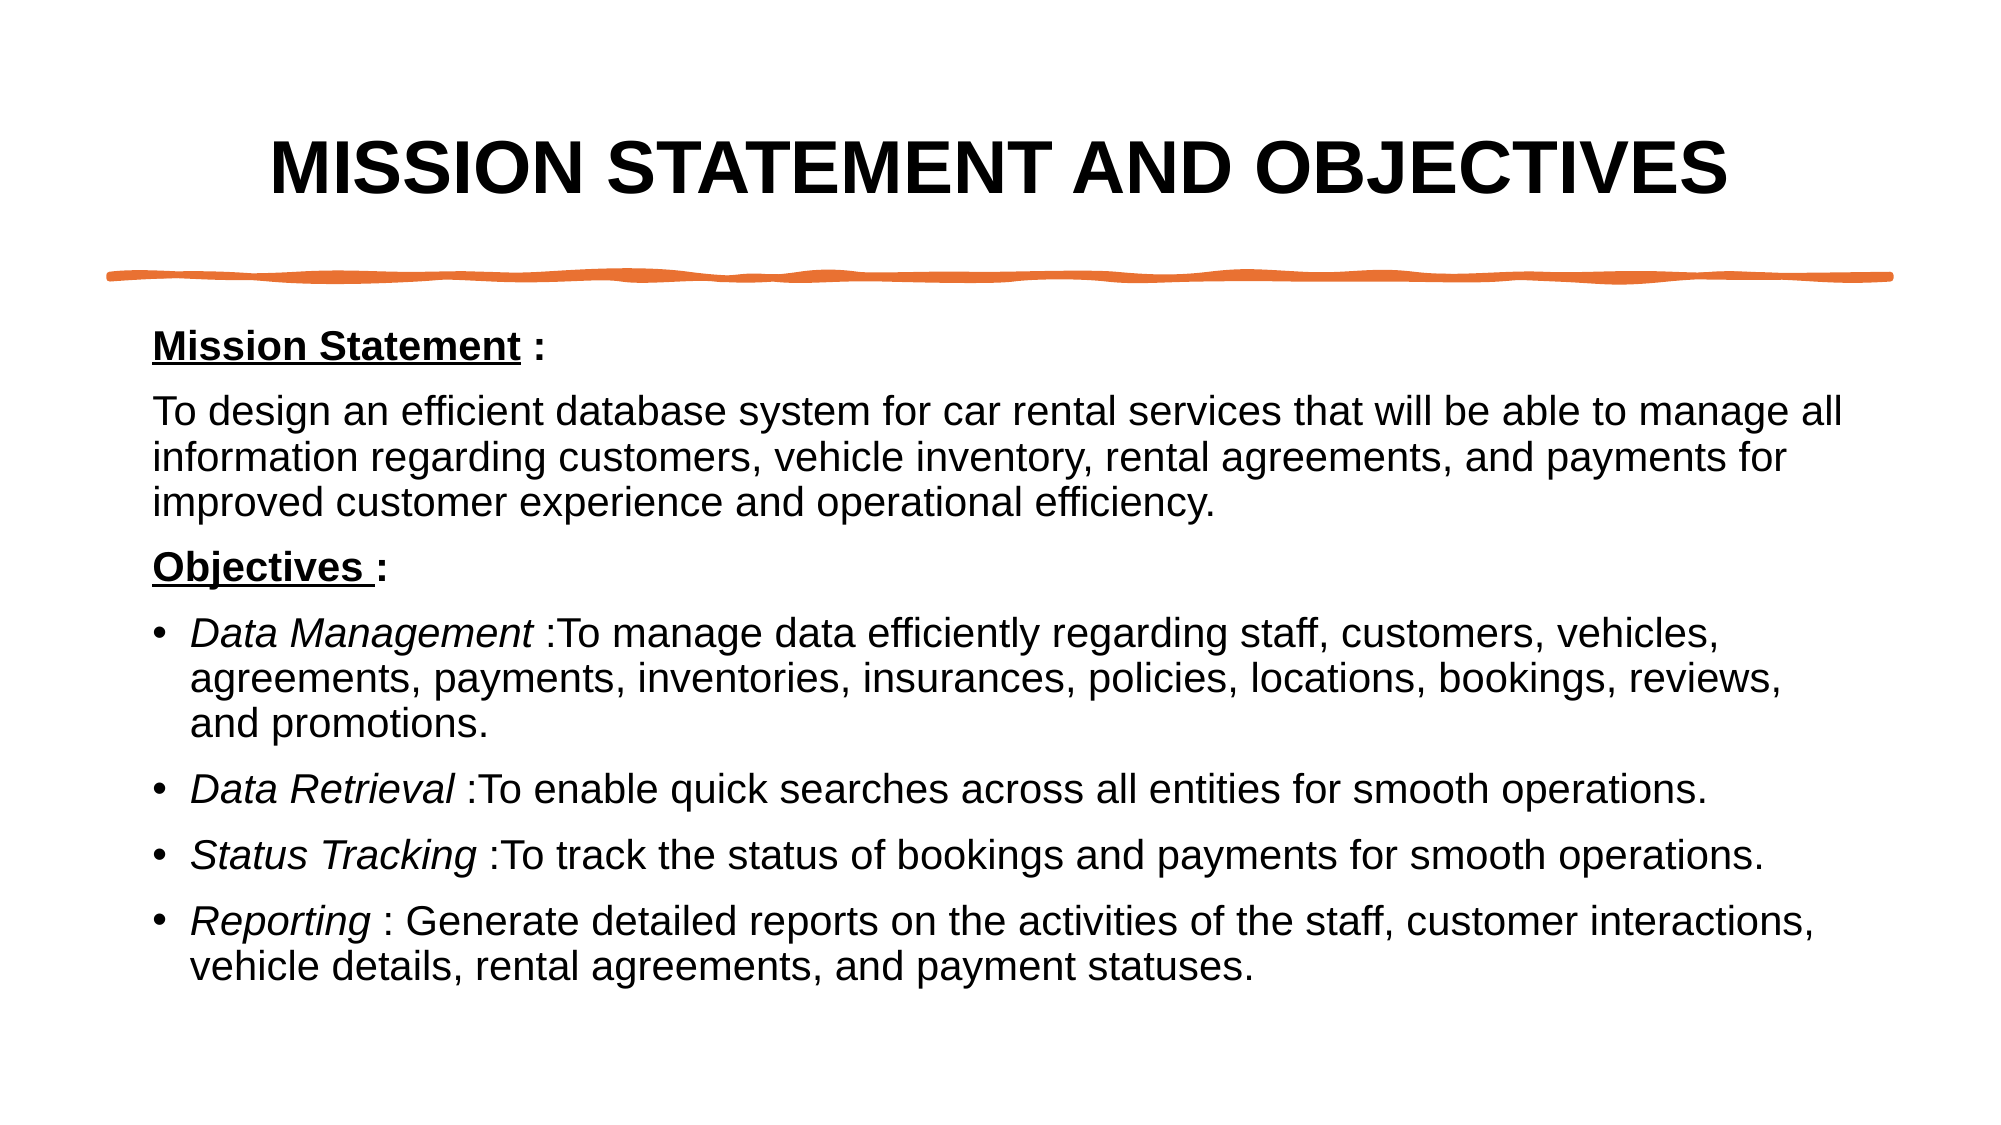

# MISSION STATEMENT AND OBJECTIVES

Mission Statement :
To design an efficient database system for car rental services that will be able to manage all information regarding customers, vehicle inventory, rental agreements, and payments for improved customer experience and operational efficiency.
Objectives :
Data Management :To manage data efficiently regarding staff, customers, vehicles, agreements, payments, inventories, insurances, policies, locations, bookings, reviews, and promotions.
Data Retrieval :To enable quick searches across all entities for smooth operations.
Status Tracking :To track the status of bookings and payments for smooth operations.
Reporting : Generate detailed reports on the activities of the staff, customer interactions, vehicle details, rental agreements, and payment statuses.